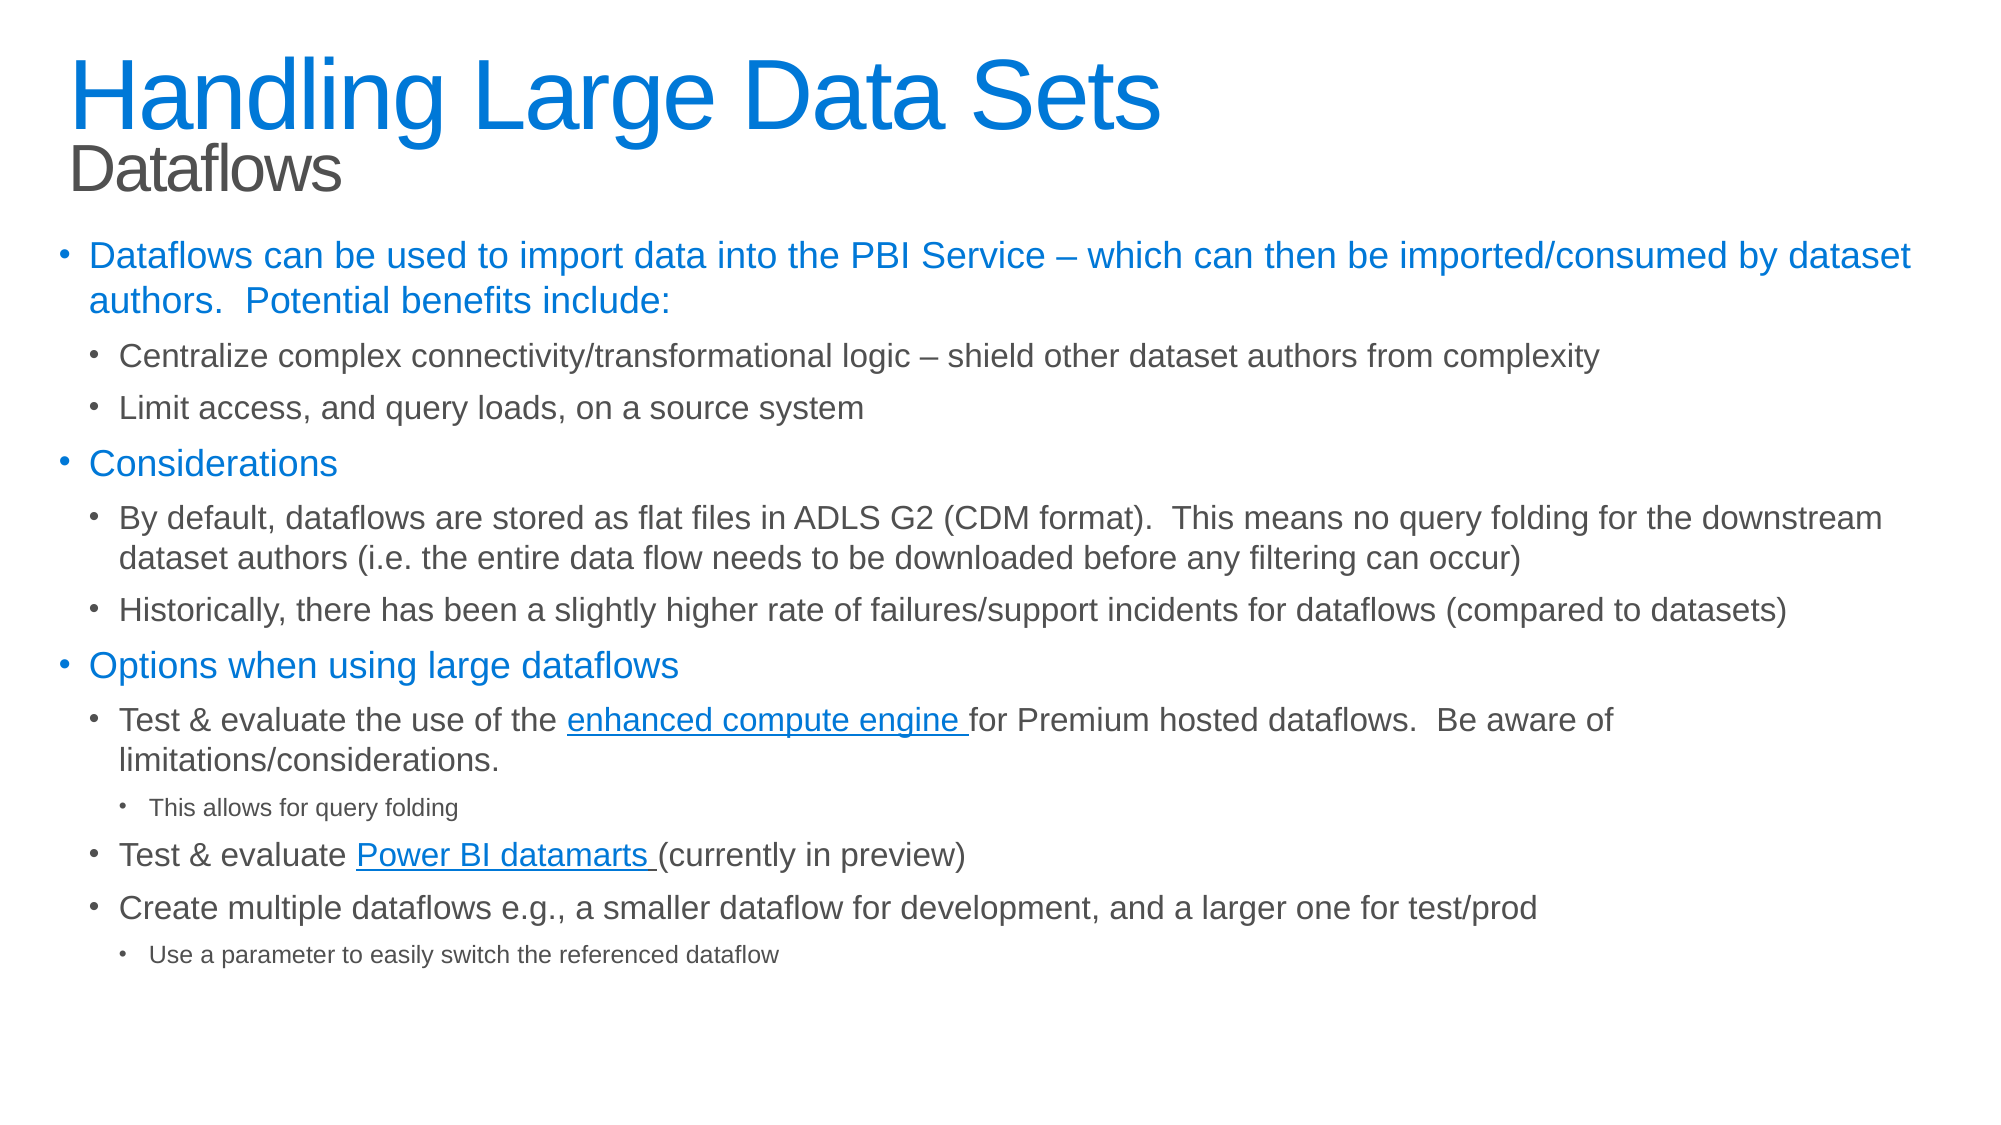

# Handling Large Data Sets Dataflows
Dataflows can be used to import data into the PBI Service – which can then be imported/consumed by dataset authors.  Potential benefits include:
Centralize complex connectivity/transformational logic – shield other dataset authors from complexity
Limit access, and query loads, on a source system
Considerations
By default, dataflows are stored as flat files in ADLS G2 (CDM format).  This means no query folding for the downstream dataset authors (i.e. the entire data flow needs to be downloaded before any filtering can occur)
Historically, there has been a slightly higher rate of failures/support incidents for dataflows (compared to datasets)
Options when using large dataflows
Test & evaluate the use of the enhanced compute engine for Premium hosted dataflows.  Be aware of limitations/considerations.
This allows for query folding
Test & evaluate Power BI datamarts (currently in preview)
Create multiple dataflows e.g., a smaller dataflow for development, and a larger one for test/prod
Use a parameter to easily switch the referenced dataflow